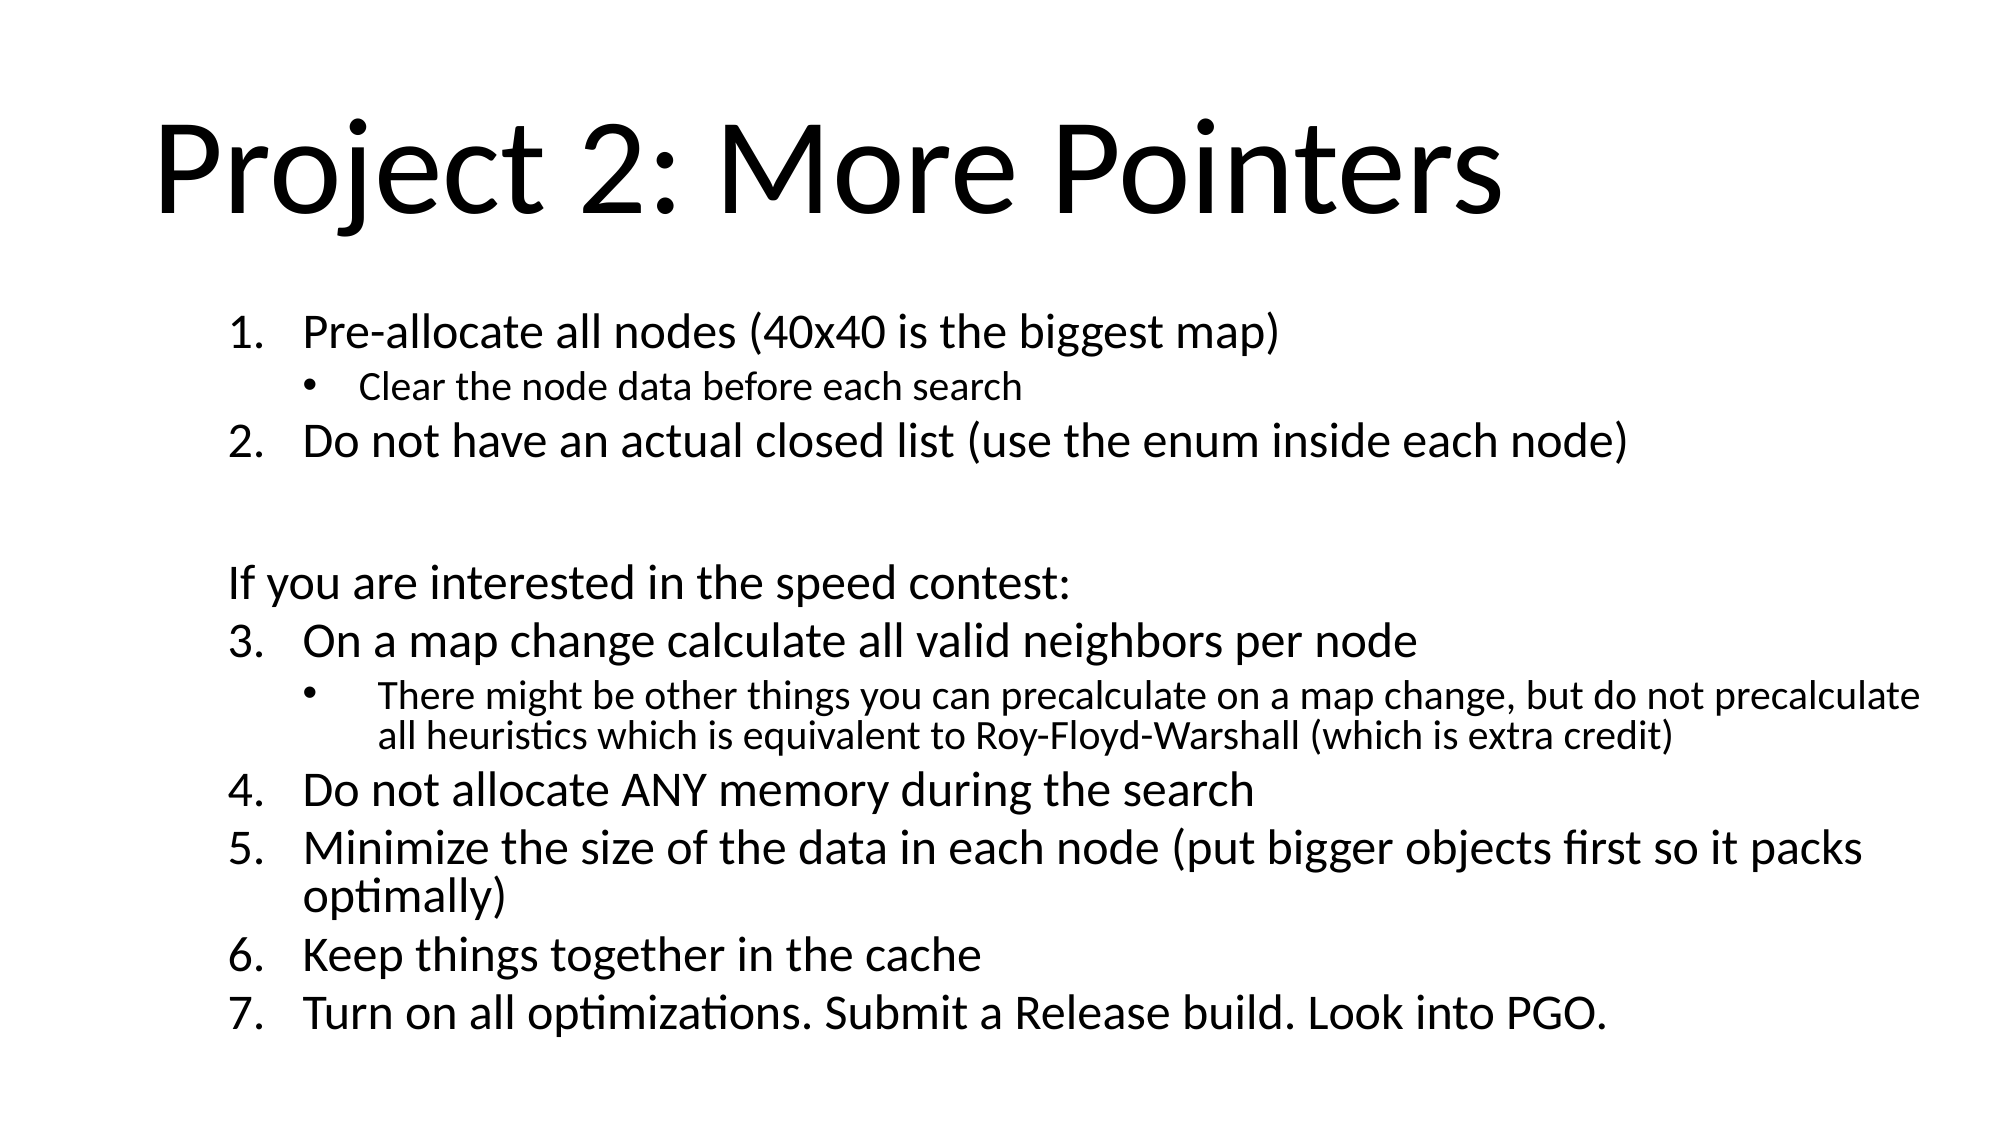

# Project 2: More Pointers
Pre-allocate all nodes (40x40 is the biggest map)
Clear the node data before each search
Do not have an actual closed list (use the enum inside each node)

If you are interested in the speed contest:
On a map change calculate all valid neighbors per node
There might be other things you can precalculate on a map change, but do not precalculate all heuristics which is equivalent to Roy-Floyd-Warshall (which is extra credit)
Do not allocate ANY memory during the search
Minimize the size of the data in each node (put bigger objects first so it packs optimally)
Keep things together in the cache
Turn on all optimizations. Submit a Release build. Look into PGO.